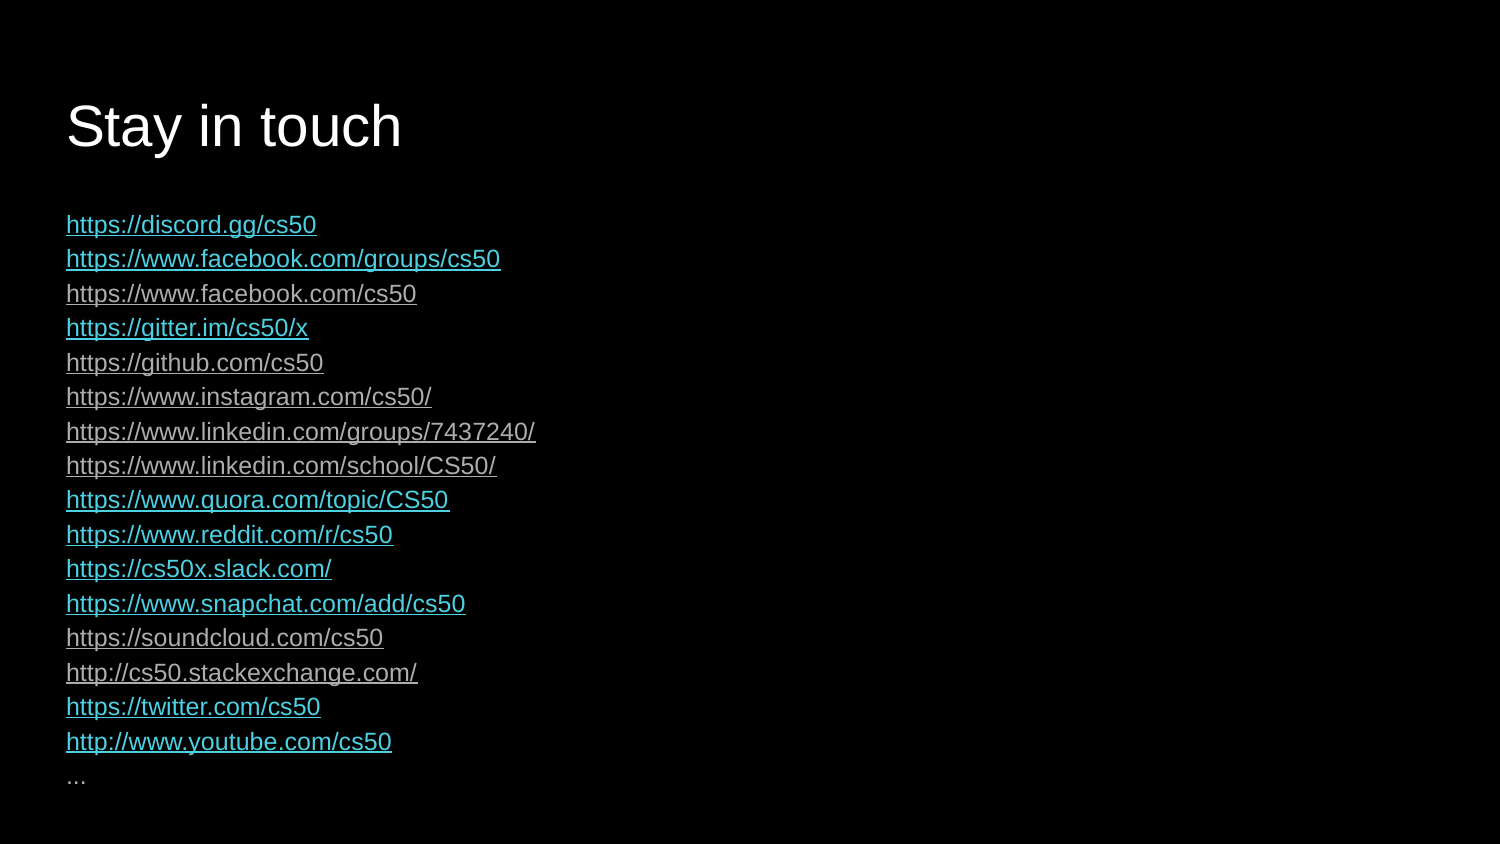

# Stay in touch
https://discord.gg/cs50
https://www.facebook.com/groups/cs50
https://www.facebook.com/cs50
https://gitter.im/cs50/x
https://github.com/cs50
https://www.instagram.com/cs50/
https://www.linkedin.com/groups/7437240/
https://www.linkedin.com/school/CS50/
https://www.quora.com/topic/CS50
https://www.reddit.com/r/cs50
https://cs50x.slack.com/
https://www.snapchat.com/add/cs50
https://soundcloud.com/cs50
http://cs50.stackexchange.com/
https://twitter.com/cs50
http://www.youtube.com/cs50
...